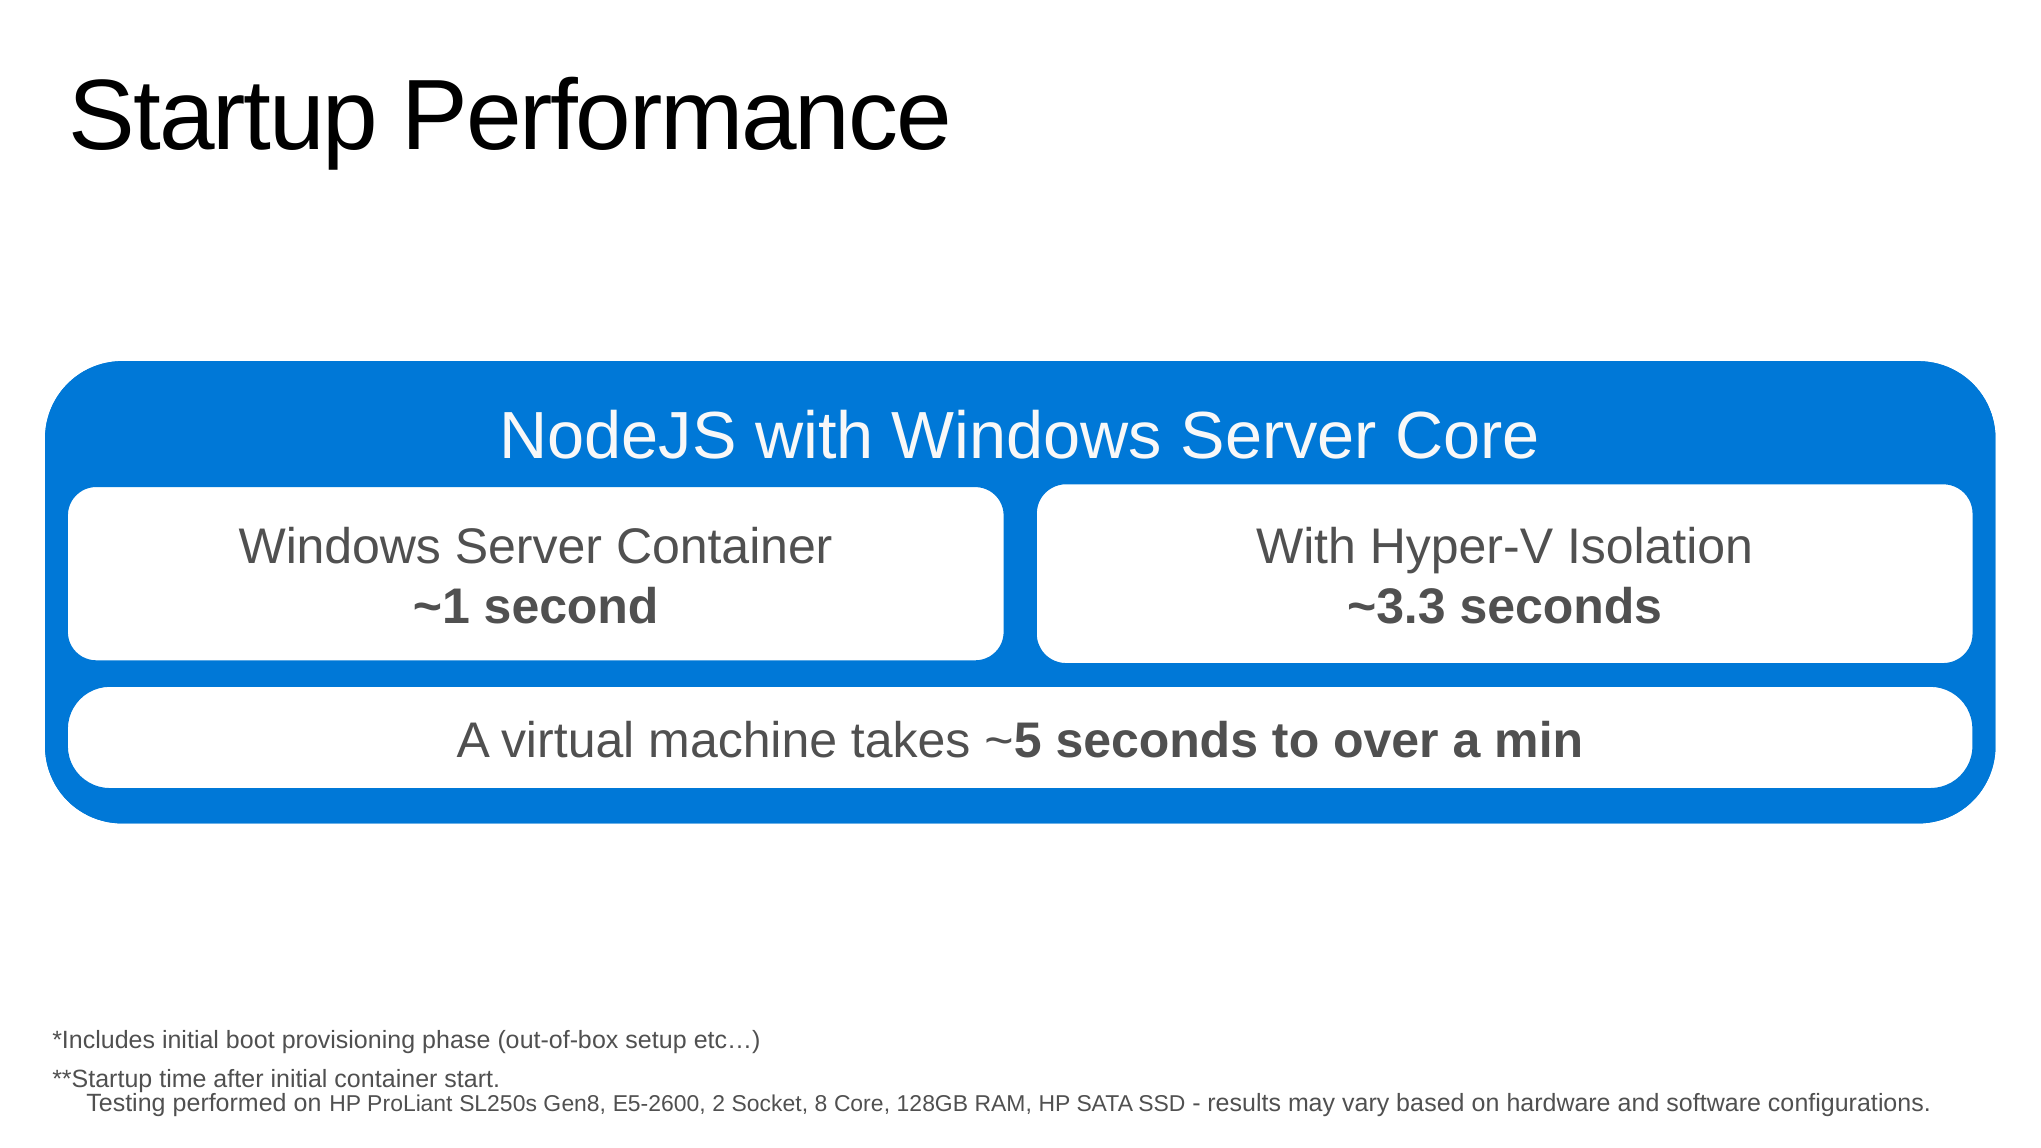

# Startup Performance
NodeJS with Nano Server
NodeJS with Windows Server Core
Hyper-V Container
~1.75 seconds
With Hyper-V Isolation
~3.3 seconds
Windows Server Container
Under 600 Milliseconds!
Windows Server Container
~1 second
A virtual machine takes ~3 seconds
A virtual machine takes ~5 seconds to over a min
*Includes initial boot provisioning phase (out-of-box setup etc…)
**Startup time after initial container start.
Testing performed on HP ProLiant SL250s Gen8, E5-2600, 2 Socket, 8 Core, 128GB RAM, HP SATA SSD - results may vary based on hardware and software configurations.